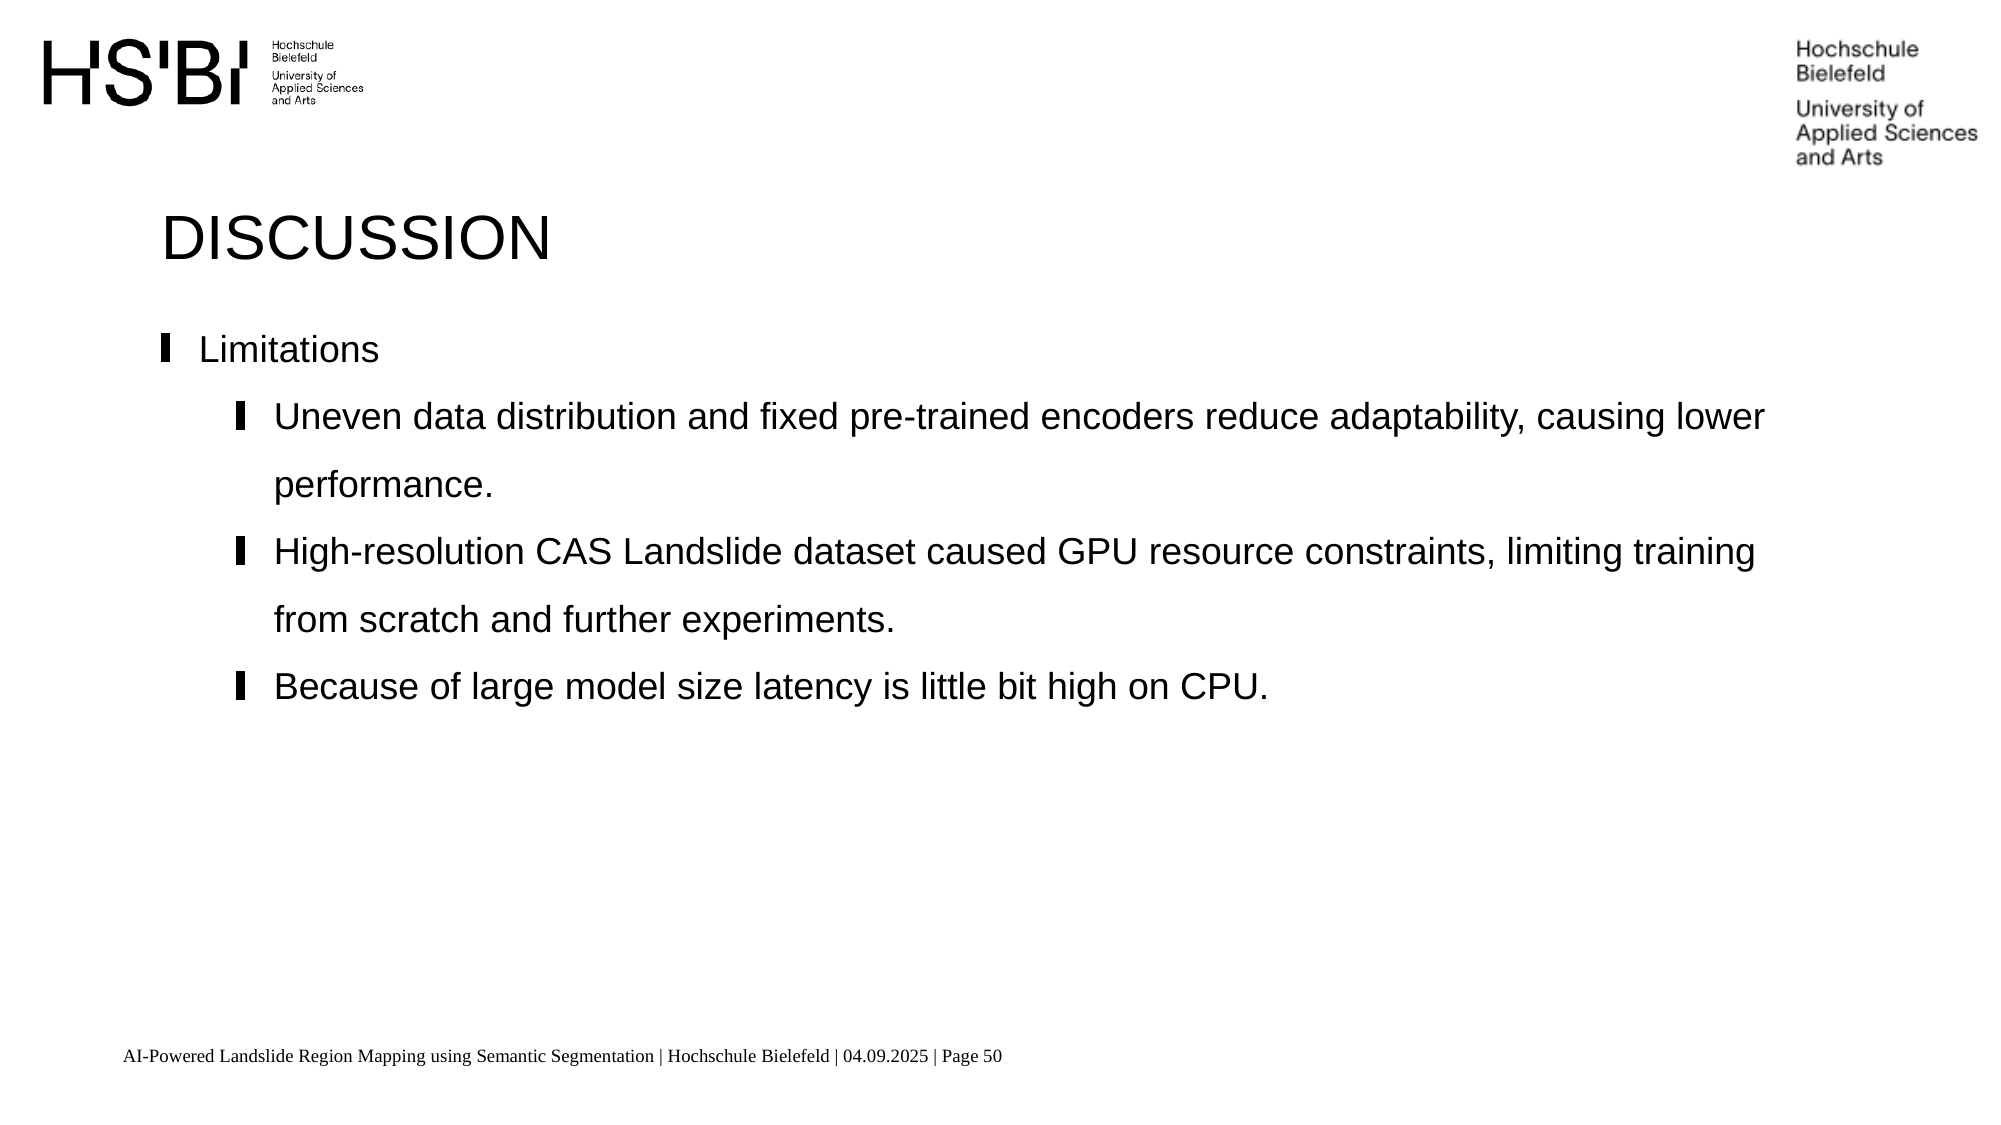

discussion
Limitations
Uneven data distribution and fixed pre-trained encoders reduce adaptability, causing lower performance.
High-resolution CAS Landslide dataset caused GPU resource constraints, limiting training from scratch and further experiments.
Because of large model size latency is little bit high on CPU.

AI-Powered Landslide Region Mapping using Semantic Segmentation | Hochschule Bielefeld | 04.09.2025 | Page 50